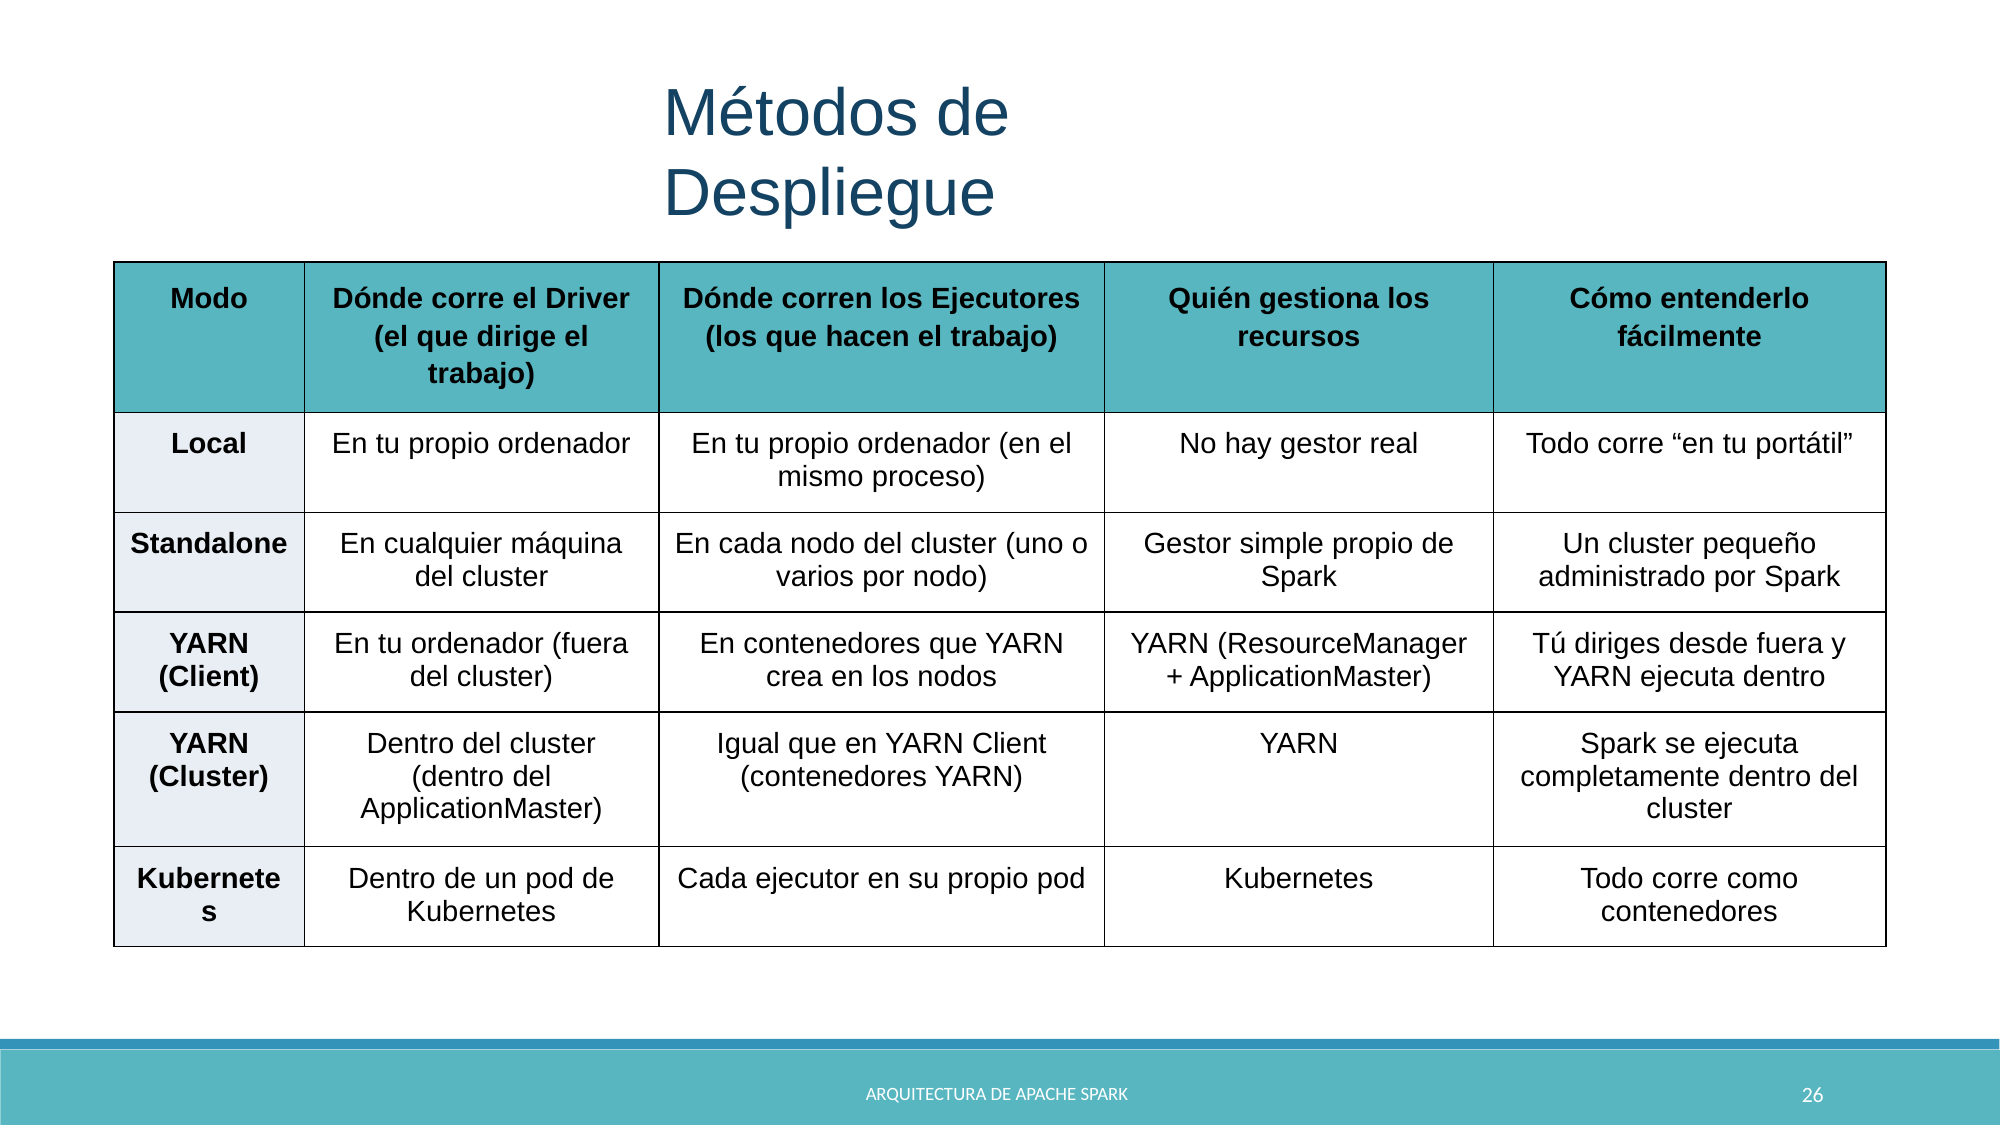

# Métodos de Despliegue
| Modo | Dónde corre el Driver (el que dirige el trabajo) | Dónde corren los Ejecutores (los que hacen el trabajo) | Quién gestiona los recursos | Cómo entenderlo fácilmente |
| --- | --- | --- | --- | --- |
| Local | En tu propio ordenador | En tu propio ordenador (en el mismo proceso) | No hay gestor real | Todo corre “en tu portátil” |
| Standalone | En cualquier máquina del cluster | En cada nodo del cluster (uno o varios por nodo) | Gestor simple propio de Spark | Un cluster pequeño administrado por Spark |
| YARN (Client) | En tu ordenador (fuera del cluster) | En contenedores que YARN crea en los nodos | YARN (ResourceManager + ApplicationMaster) | Tú diriges desde fuera y YARN ejecuta dentro |
| YARN (Cluster) | Dentro del cluster (dentro del ApplicationMaster) | Igual que en YARN Client (contenedores YARN) | YARN | Spark se ejecuta completamente dentro del cluster |
| Kubernetes | Dentro de un pod de Kubernetes | Cada ejecutor en su propio pod | Kubernetes | Todo corre como contenedores |
26
ARQUITECTURA DE APACHE SPARK